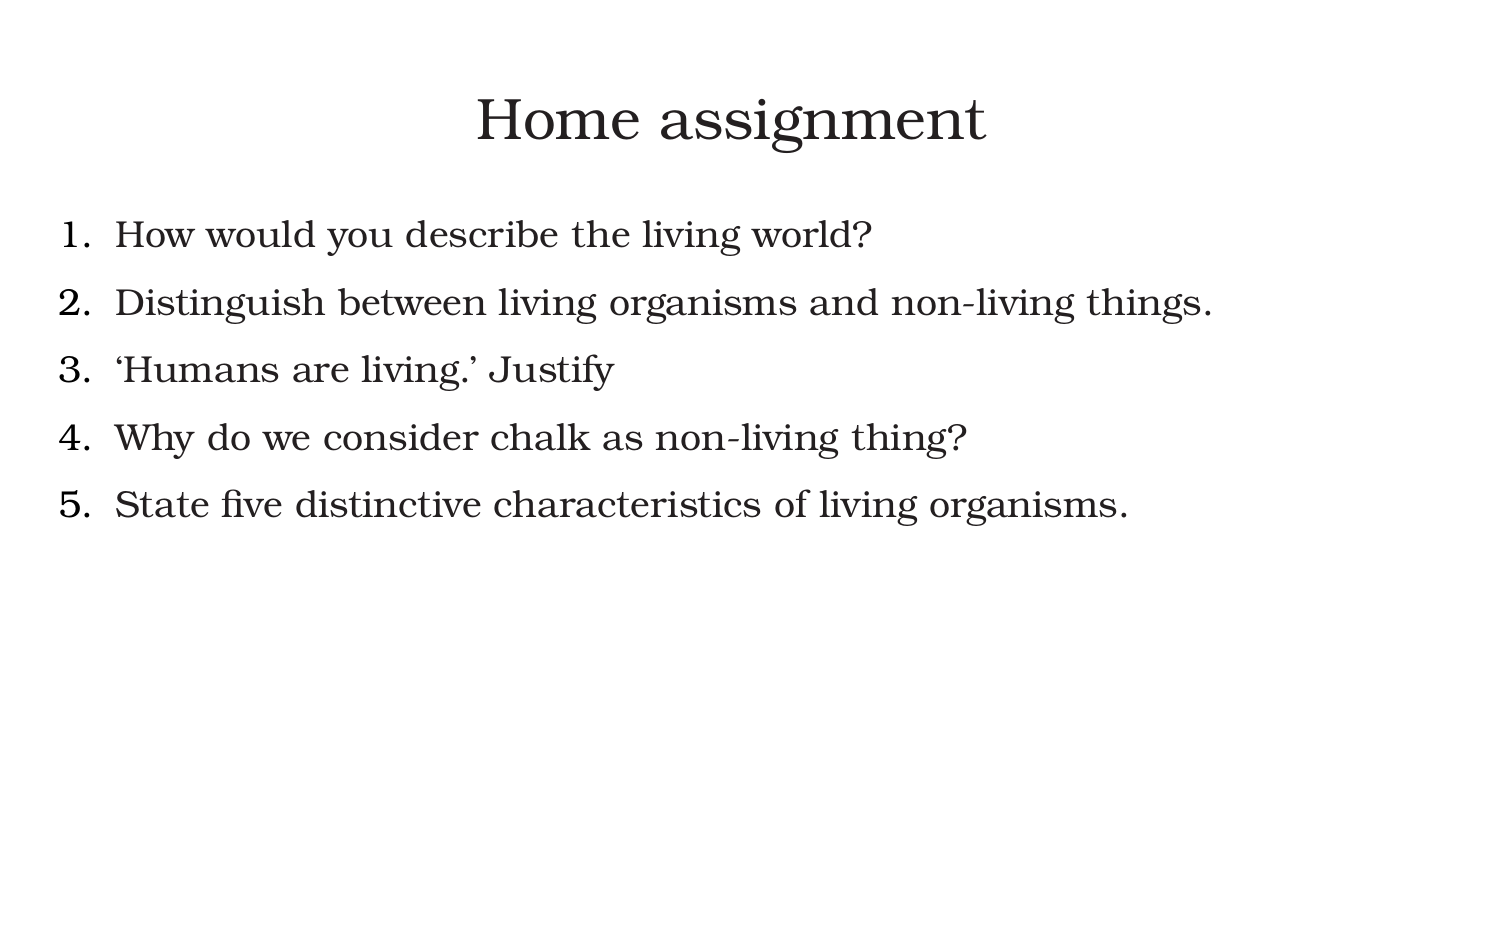

Home assignment
How would you describe the living world?
Distinguish between living organisms and non-living things.
‘Humans are living.’ Justify
Why do we consider chalk as non-living thing?
State five distinctive characteristics of living organisms.